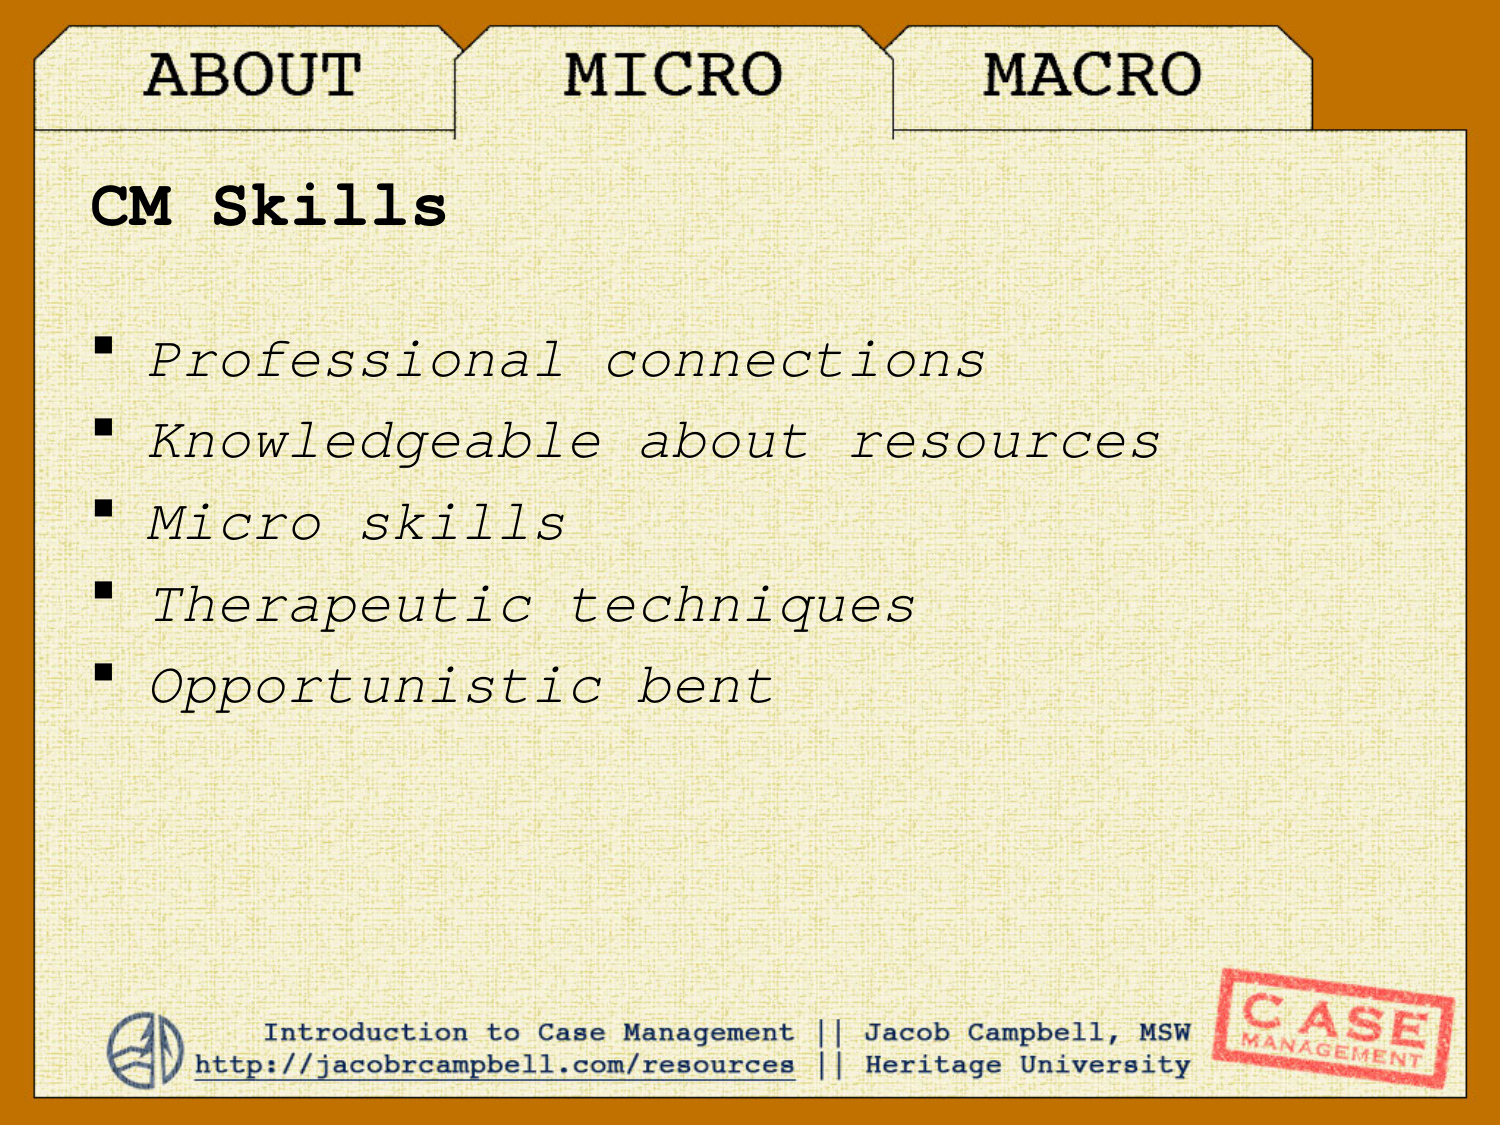

# CM Skills
Professional connections
Knowledgeable about resources
Micro skills
Therapeutic techniques
Opportunistic bent